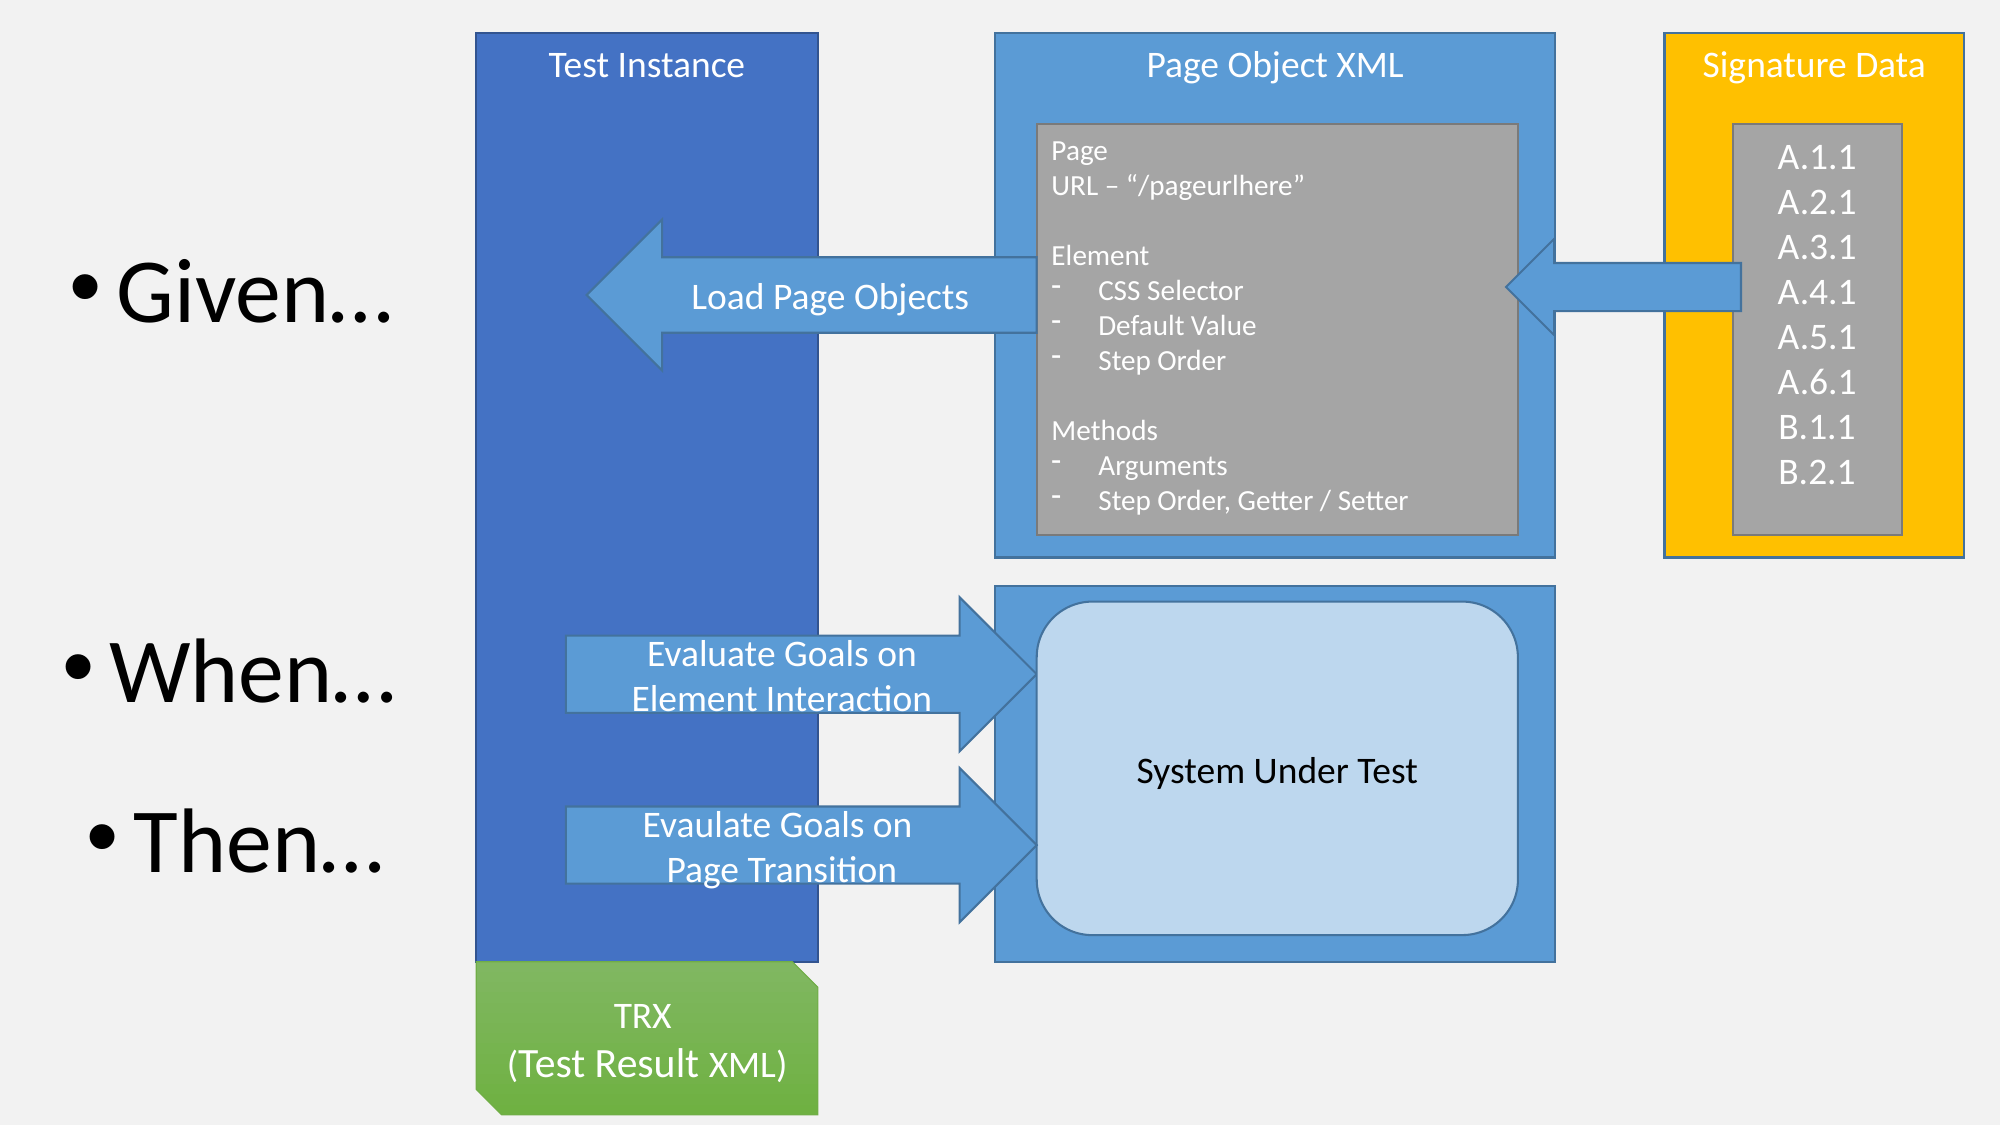

Test Instance
Page Object XML
Signature Data
Page
URL – “/pageurlhere”

Element
CSS Selector
Default Value
Step Order

Methods
Arguments
Step Order, Getter / Setter

A.1.1
A.2.1
A.3.1
A.4.1
A.5.1
A.6.1
B.1.1
B.2.1

Load Page Objects
Given…

Evaluate Goals on Element Interaction
System Under Test
When…
Evaulate Goals on
Page Transition
Then…
TRX
(Test Result XML)